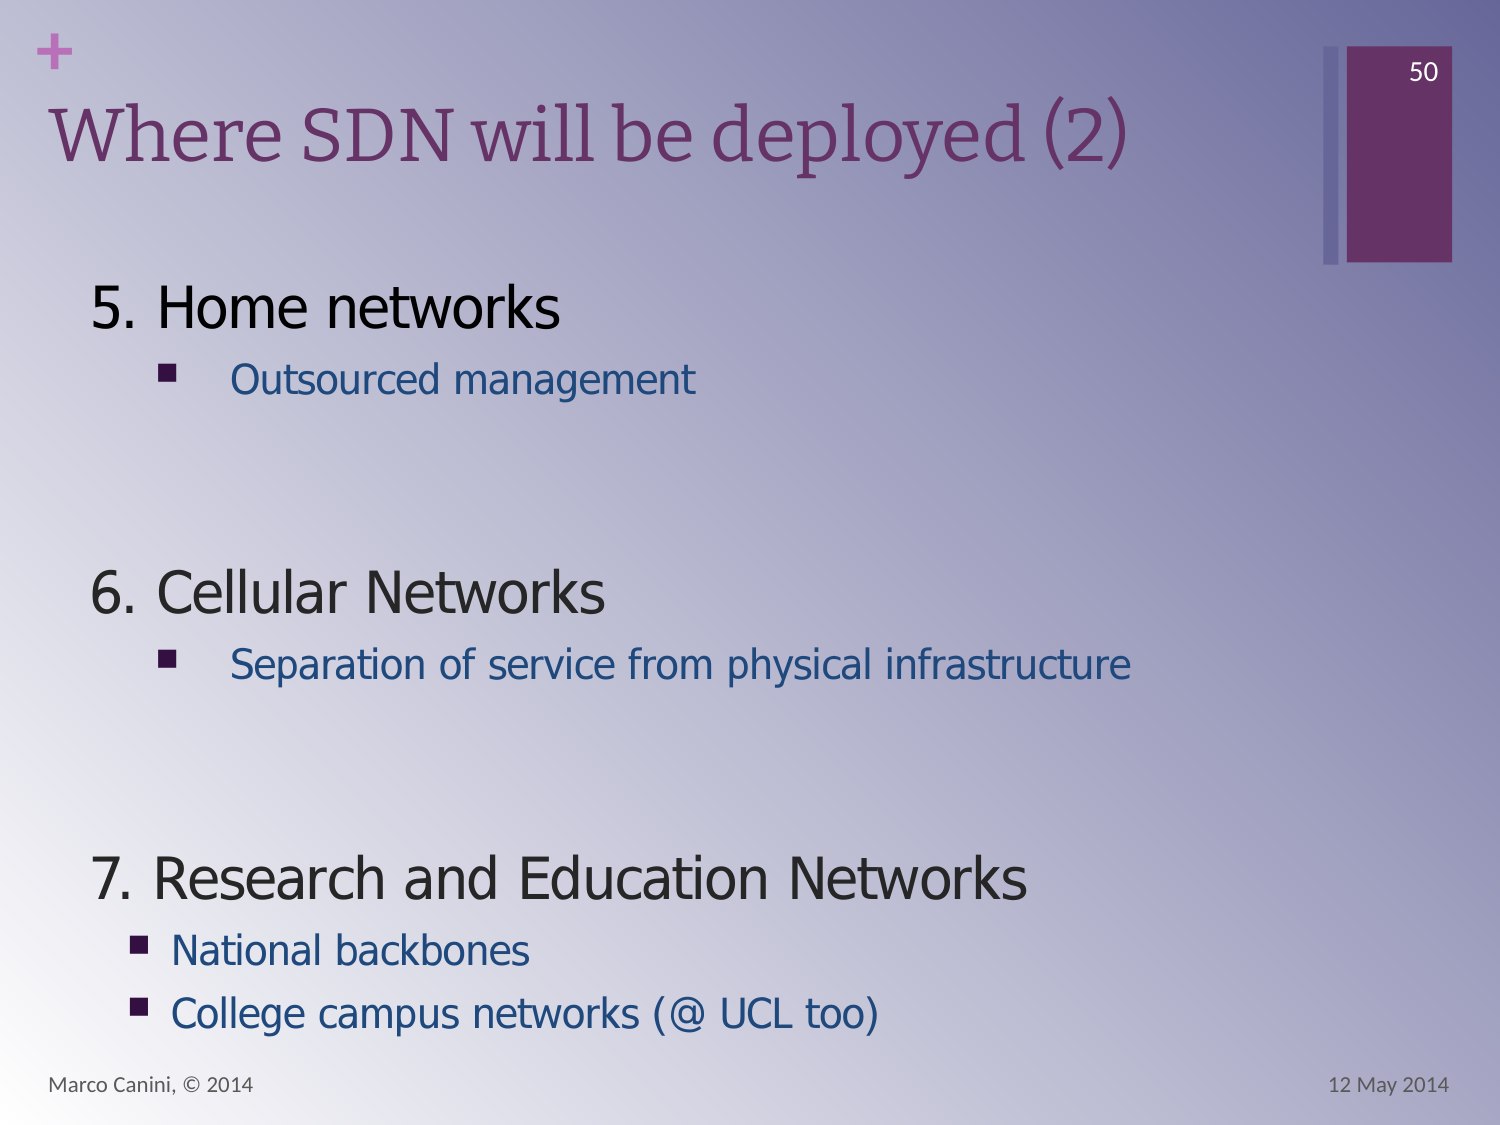

50
# Where SDN will be deployed (2)
5. Home networks
Outsourced management

6. Cellular Networks
Separation of service from physical infrastructure

7. Research and Education Networks
National backbones
College campus networks (@ UCL too)
Marco Canini, © 2014
12 May 2014